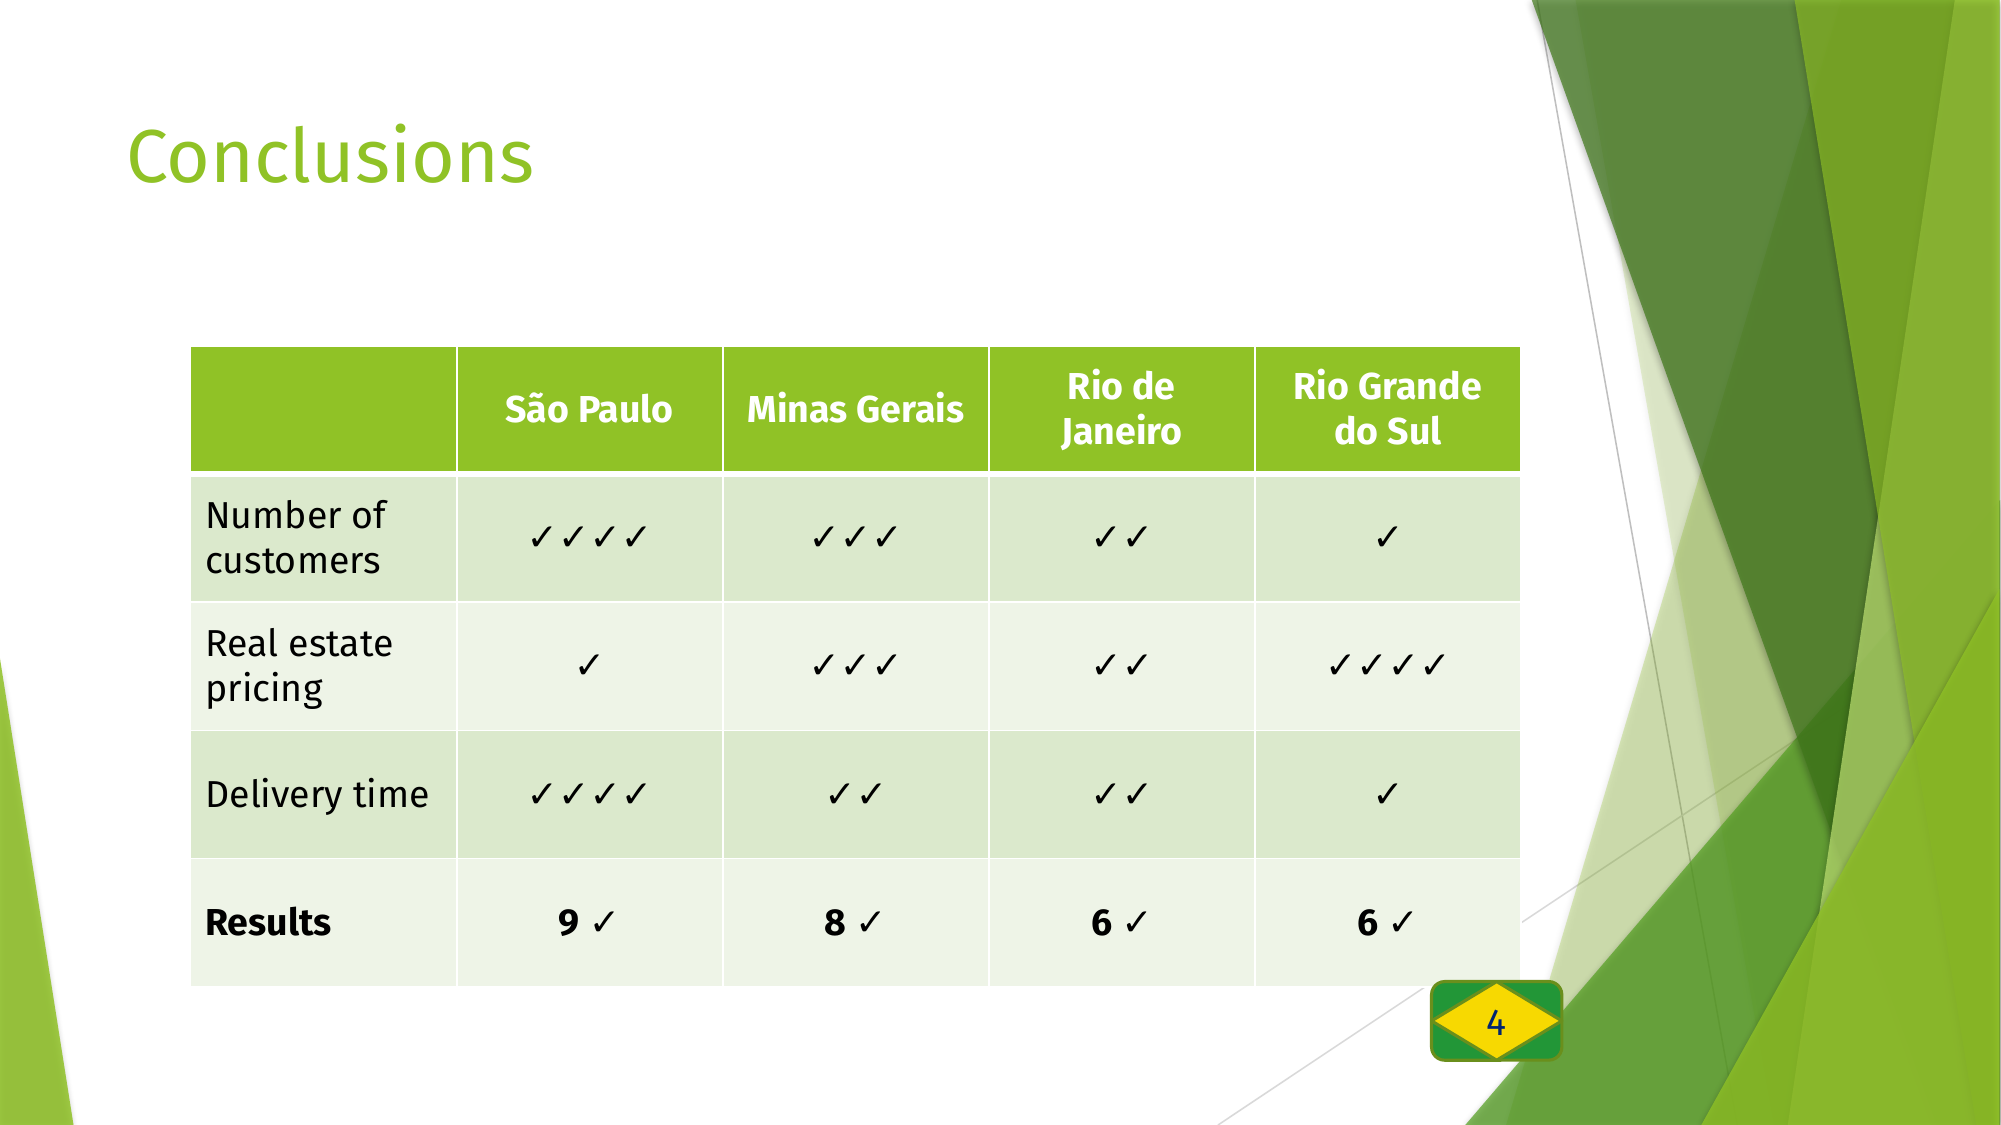

# Conclusions
|  | São Paulo | Minas Gerais | Rio de Janeiro | Rio Grande do Sul |
| --- | --- | --- | --- | --- |
| Number of customers | ✓✓✓✓ | ✓✓✓ | ✓✓ | ✓ |
| Real estate pricing | ✓ | ✓✓✓ | ✓✓ | ✓✓✓✓ |
| Delivery time | ✓✓✓✓ | ✓✓ | ✓✓ | ✓ |
| Results | 9 ✓ | 8 ✓ | 6 ✓ | 6 ✓ |

4